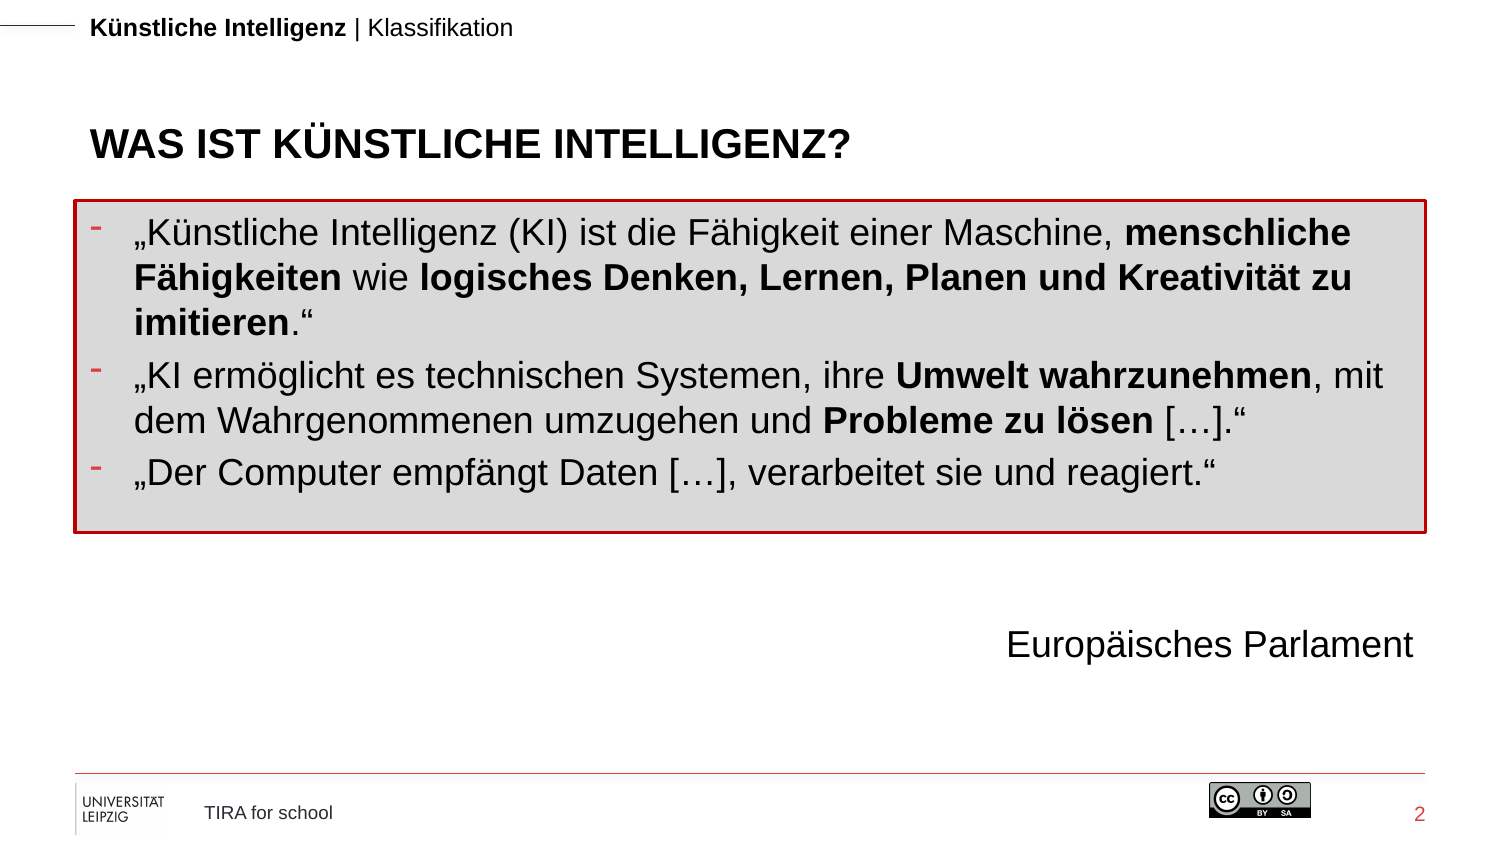

# Was ist künstliche Intelligenz?
„Künstliche Intelligenz (KI) ist die Fähigkeit einer Maschine, menschliche Fähigkeiten wie logisches Denken, Lernen, Planen und Kreativität zu imitieren.“
„KI ermöglicht es technischen Systemen, ihre Umwelt wahrzunehmen, mit dem Wahrgenommenen umzugehen und Probleme zu lösen […].“
„Der Computer empfängt Daten […], verarbeitet sie und reagiert.“
Europäisches Parlament
2